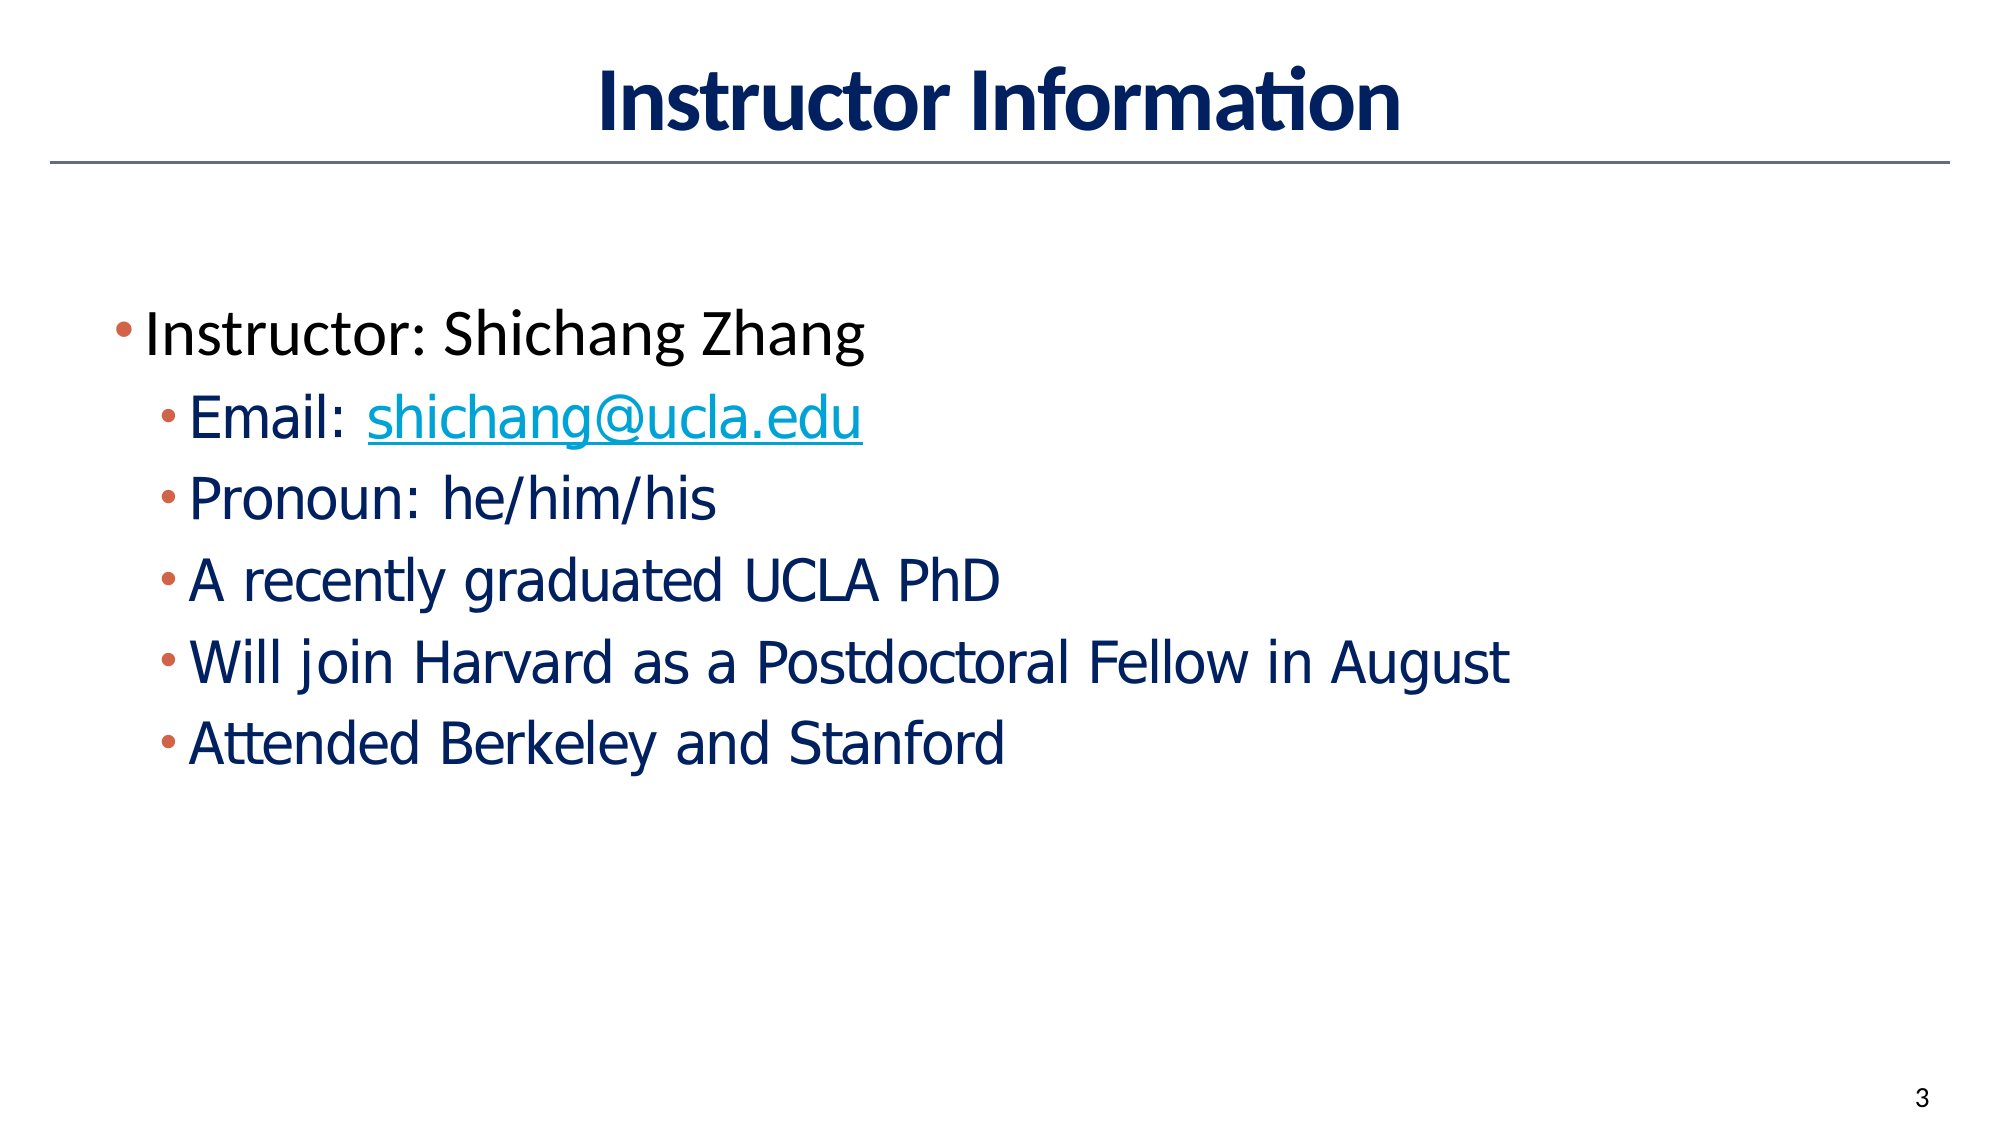

# Instructor Information

Instructor: Shichang Zhang
Email: shichang@ucla.edu
Pronoun: he/him/his
A recently graduated UCLA PhD
Will join Harvard as a Postdoctoral Fellow in August
Attended Berkeley and Stanford
3